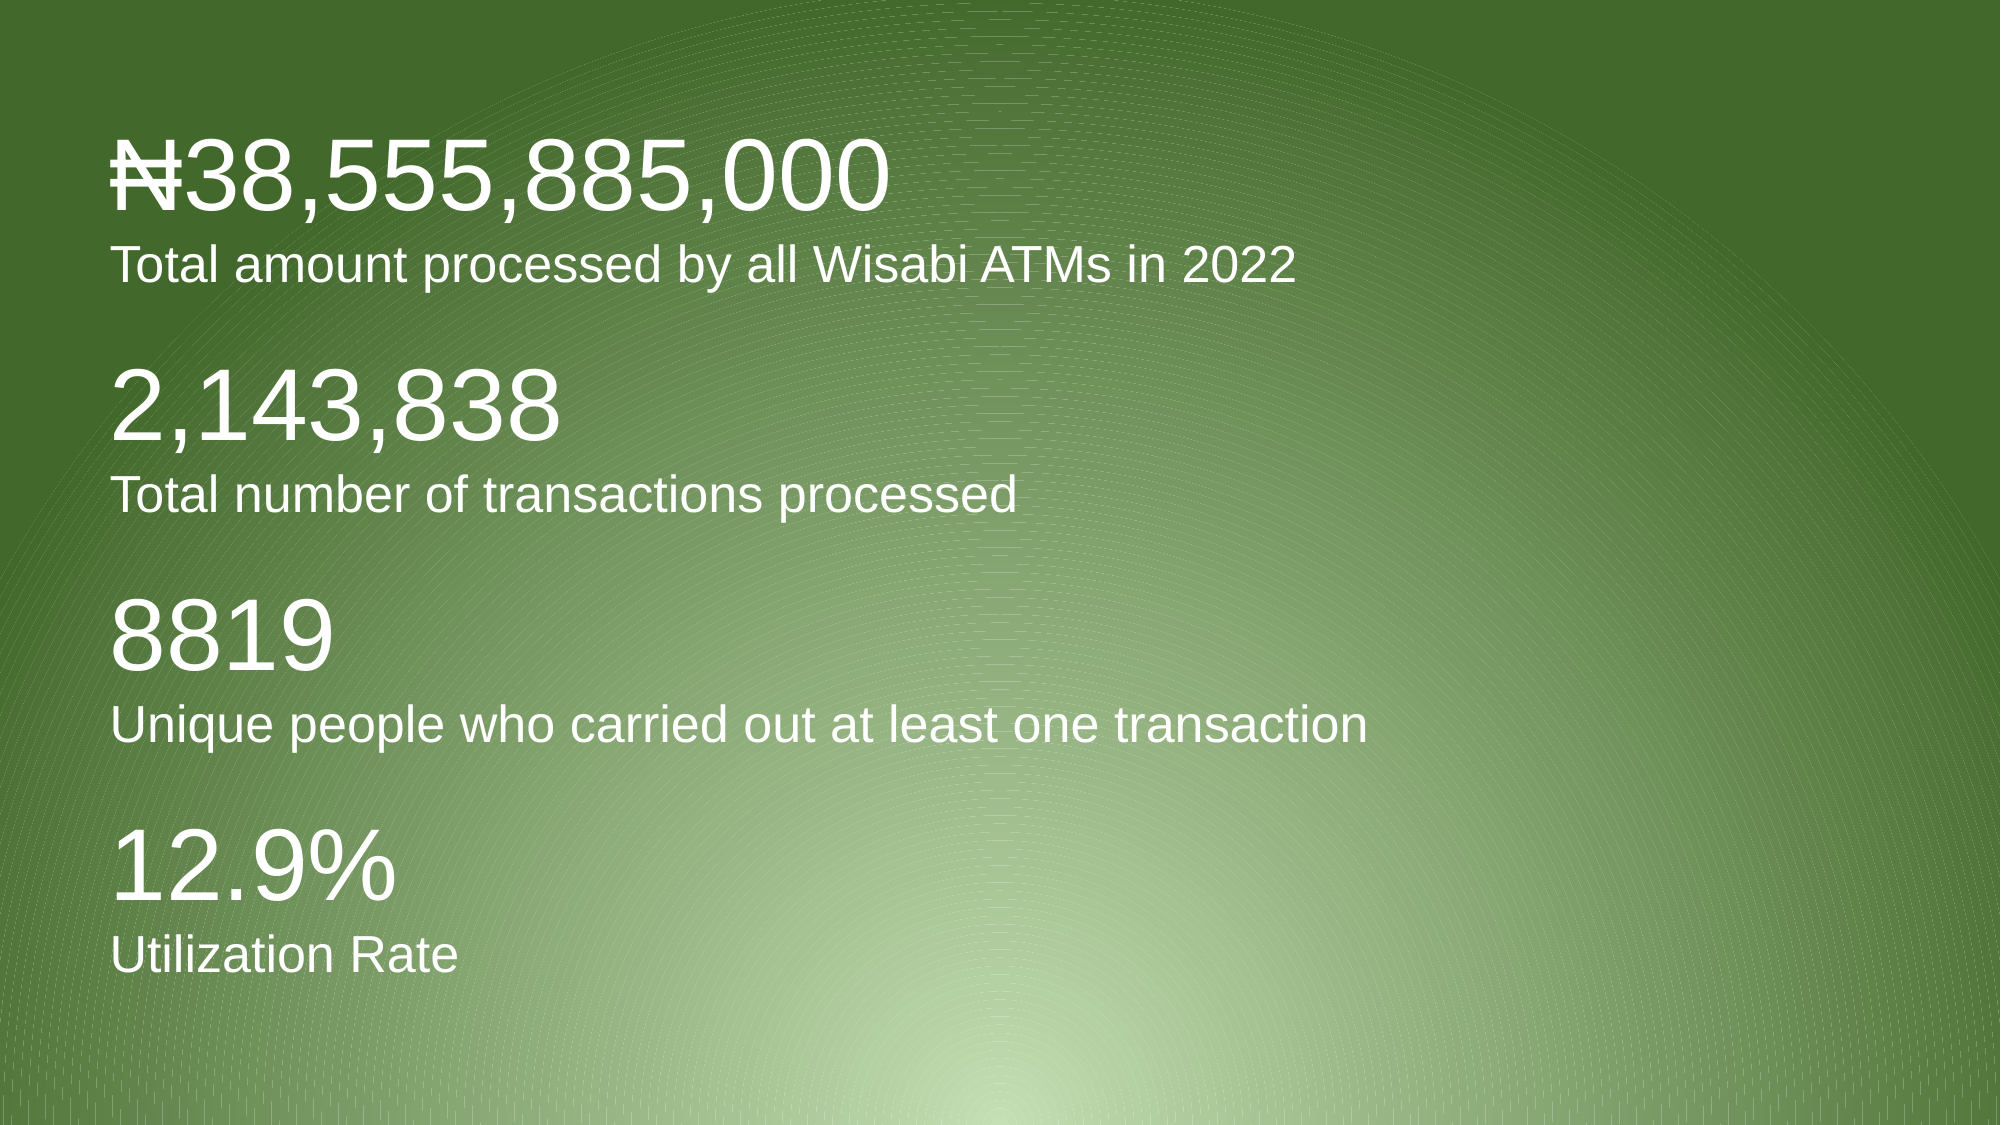

₦38,555,885,000
Total amount processed by all Wisabi ATMs in 2022

2,143,838
Total number of transactions processed

8819
Unique people who carried out at least one transaction

12.9%
Utilization Rate